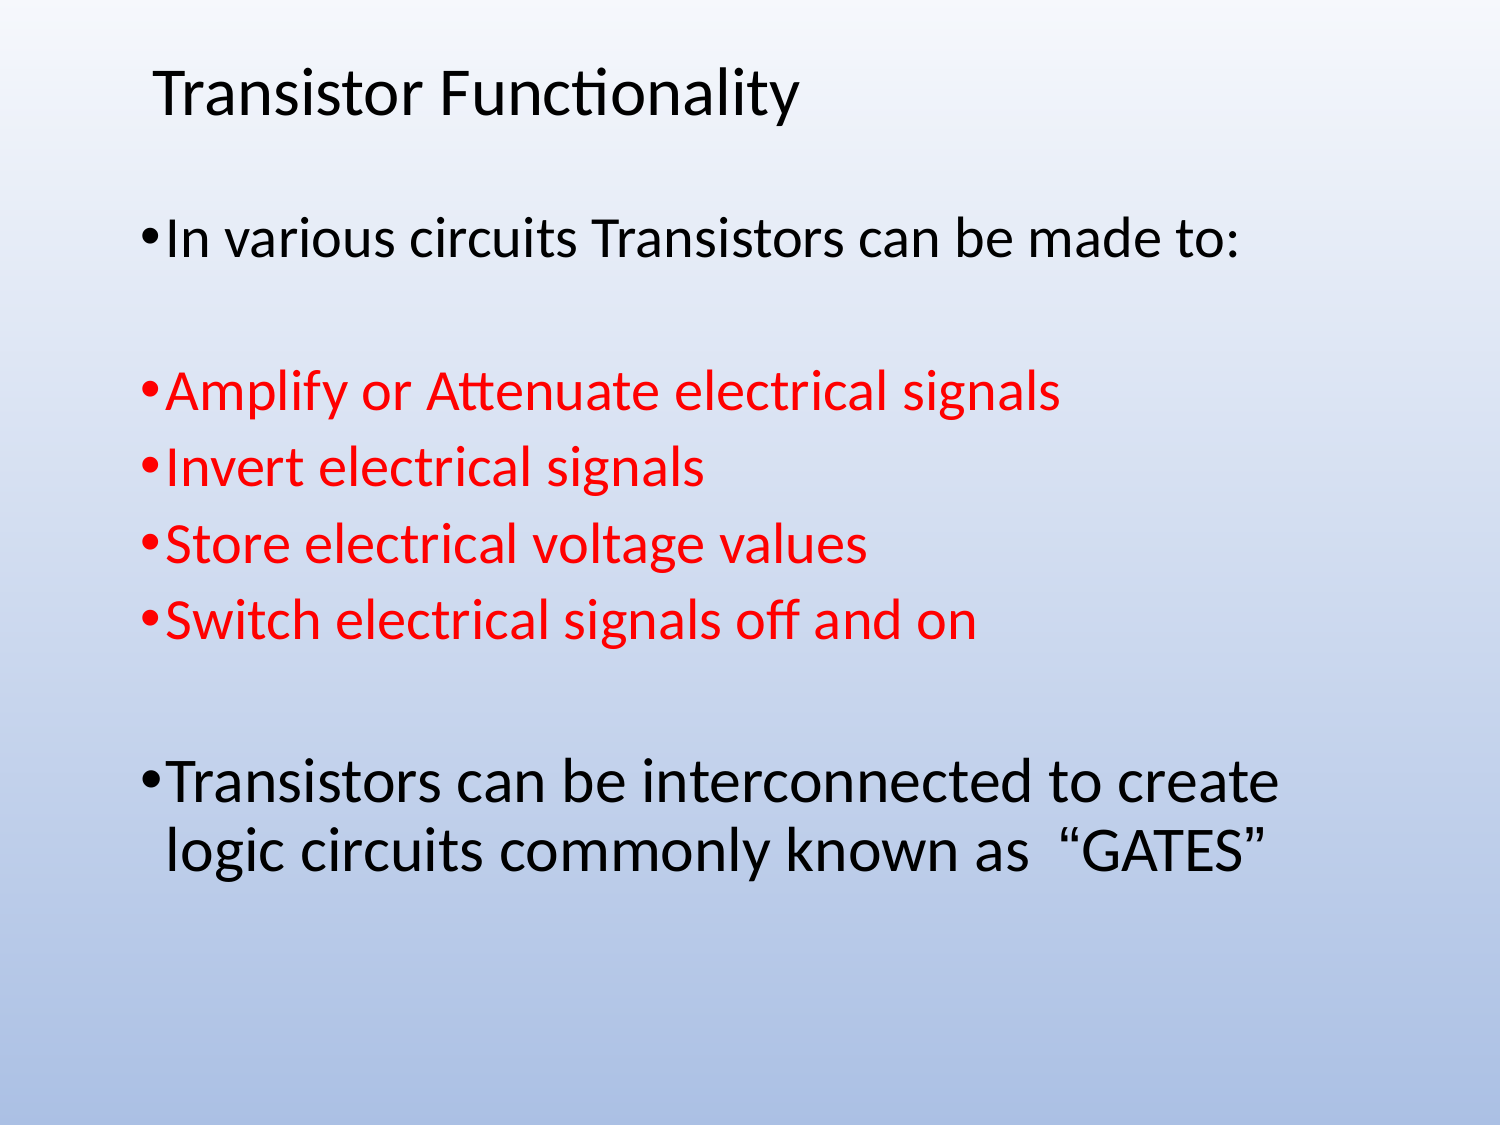

# Transistor Functionality
In various circuits Transistors can be made to:

Amplify or Attenuate electrical signals
Invert electrical signals
Store electrical voltage values
Switch electrical signals off and on

Transistors can be interconnected to create logic circuits commonly known as  “GATES”